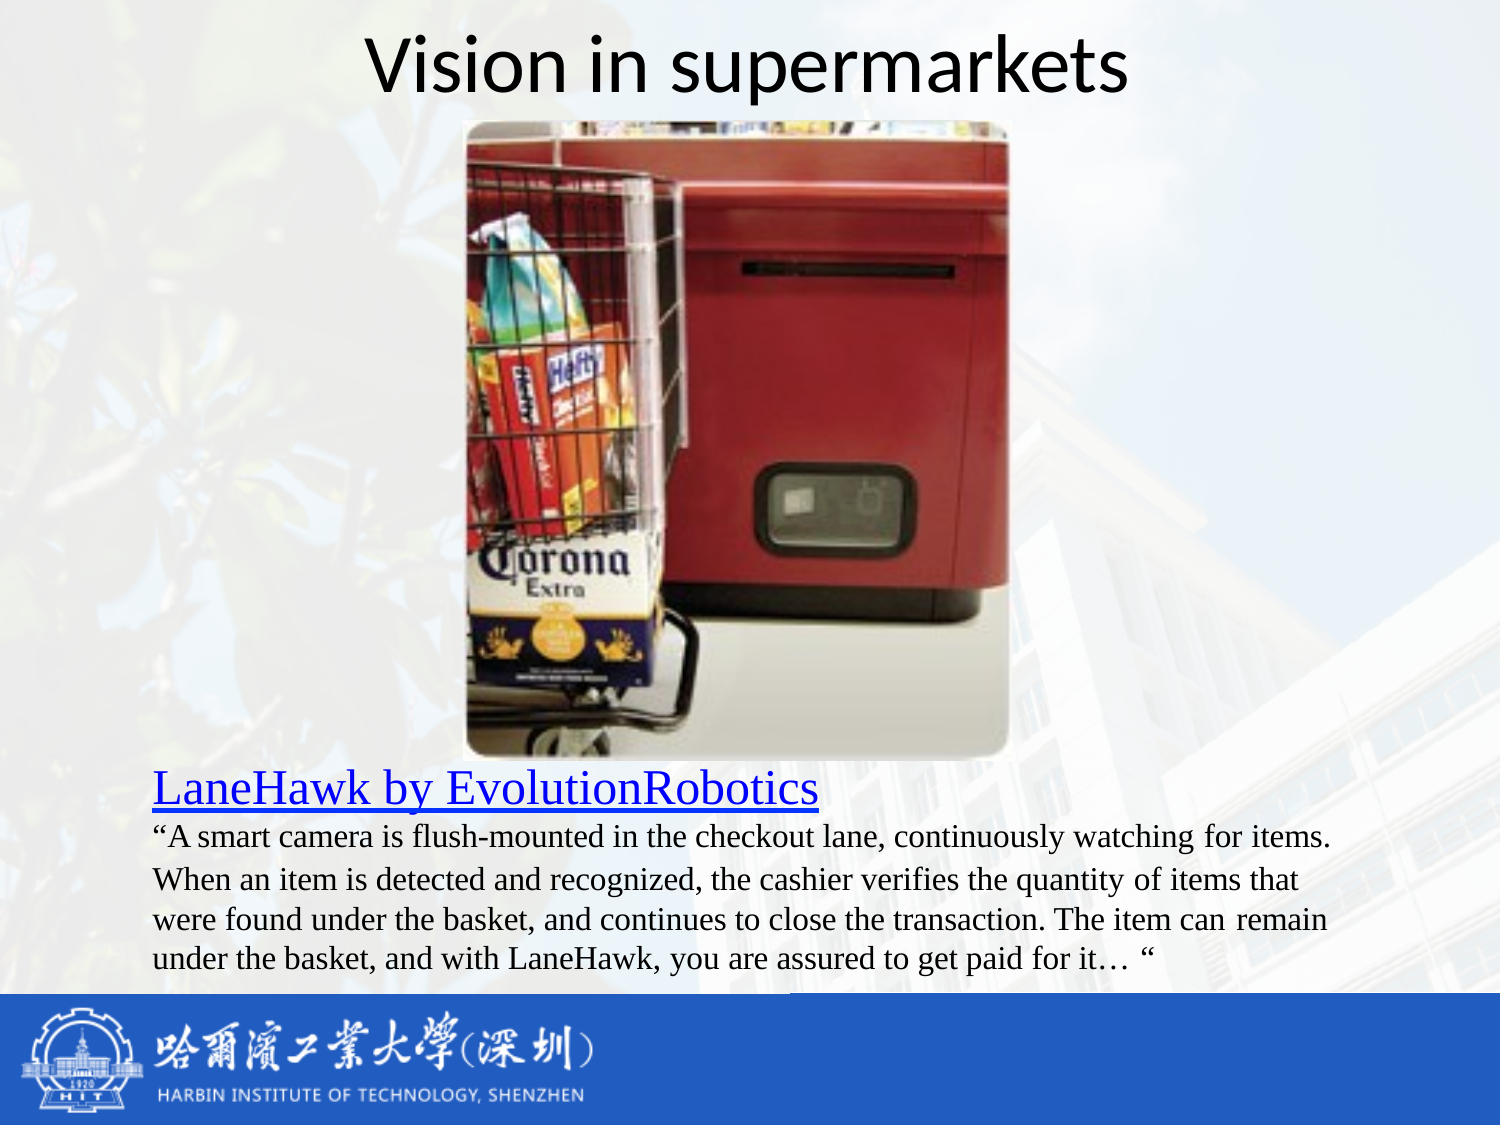

# Vision in supermarkets

LaneHawk by EvolutionRobotics
“A smart camera is flush-mounted in the checkout lane, continuously watching for items.
When an item is detected and recognized, the cashier verifies the quantity of items that  were found under the basket, and continues to close the transaction. The item can remain under the basket, and with LaneHawk, you are assured to get paid for it… “